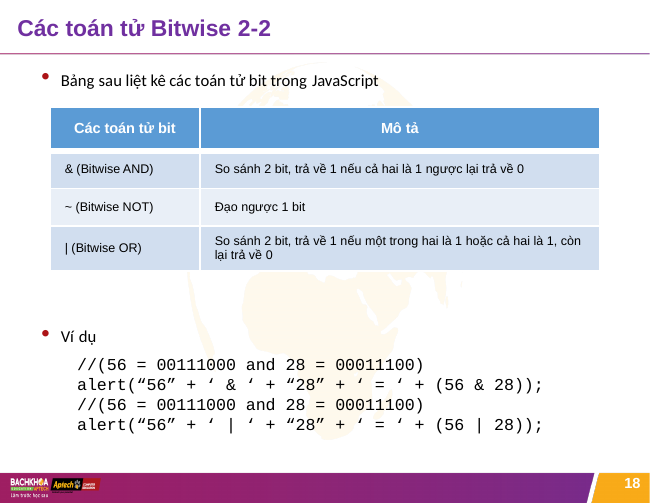

# Các toán tử Bitwise 2-2
Bảng sau liệt kê các toán tử bit trong JavaScript
| Các toán tử bit | Mô tả |
| --- | --- |
| & (Bitwise AND) | So sánh 2 bit, trả về 1 nếu cả hai là 1 ngược lại trả về 0 |
| ~ (Bitwise NOT) | Đạo ngược 1 bit |
| | (Bitwise OR) | So sánh 2 bit, trả về 1 nếu một trong hai là 1 hoặc cả hai là 1, còn lại trả về 0 |
Ví dụ
//(56 = 00111000 and 28 = 00011100)
alert(“56” + ‘ & ‘ + “28” + ‘ = ‘ + (56 & 28));
//(56 = 00111000 and 28 = 00011100)
alert(“56” + ‘ | ‘ + “28” + ‘ = ‘ + (56 | 28));
18